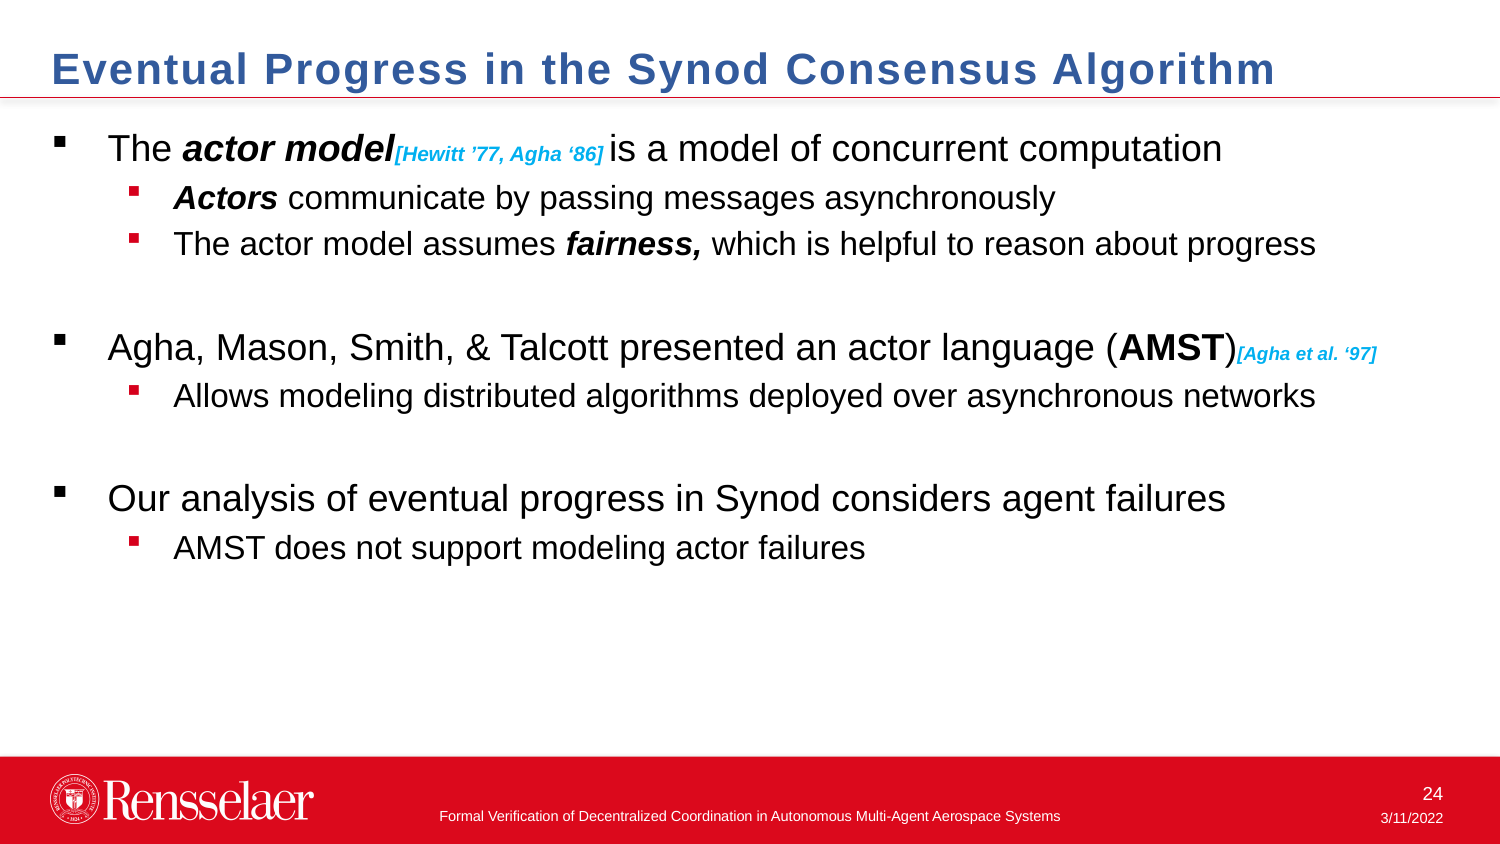

Eventual Progress in the Synod Consensus Algorithm
The actor model[Hewitt ’77, Agha ‘86] is a model of concurrent computation
Actors communicate by passing messages asynchronously
The actor model assumes fairness, which is helpful to reason about progress

Agha, Mason, Smith, & Talcott presented an actor language (AMST)[Agha et al. ‘97]
Allows modeling distributed algorithms deployed over asynchronous networks

Our analysis of eventual progress in Synod considers agent failures
AMST does not support modeling actor failures